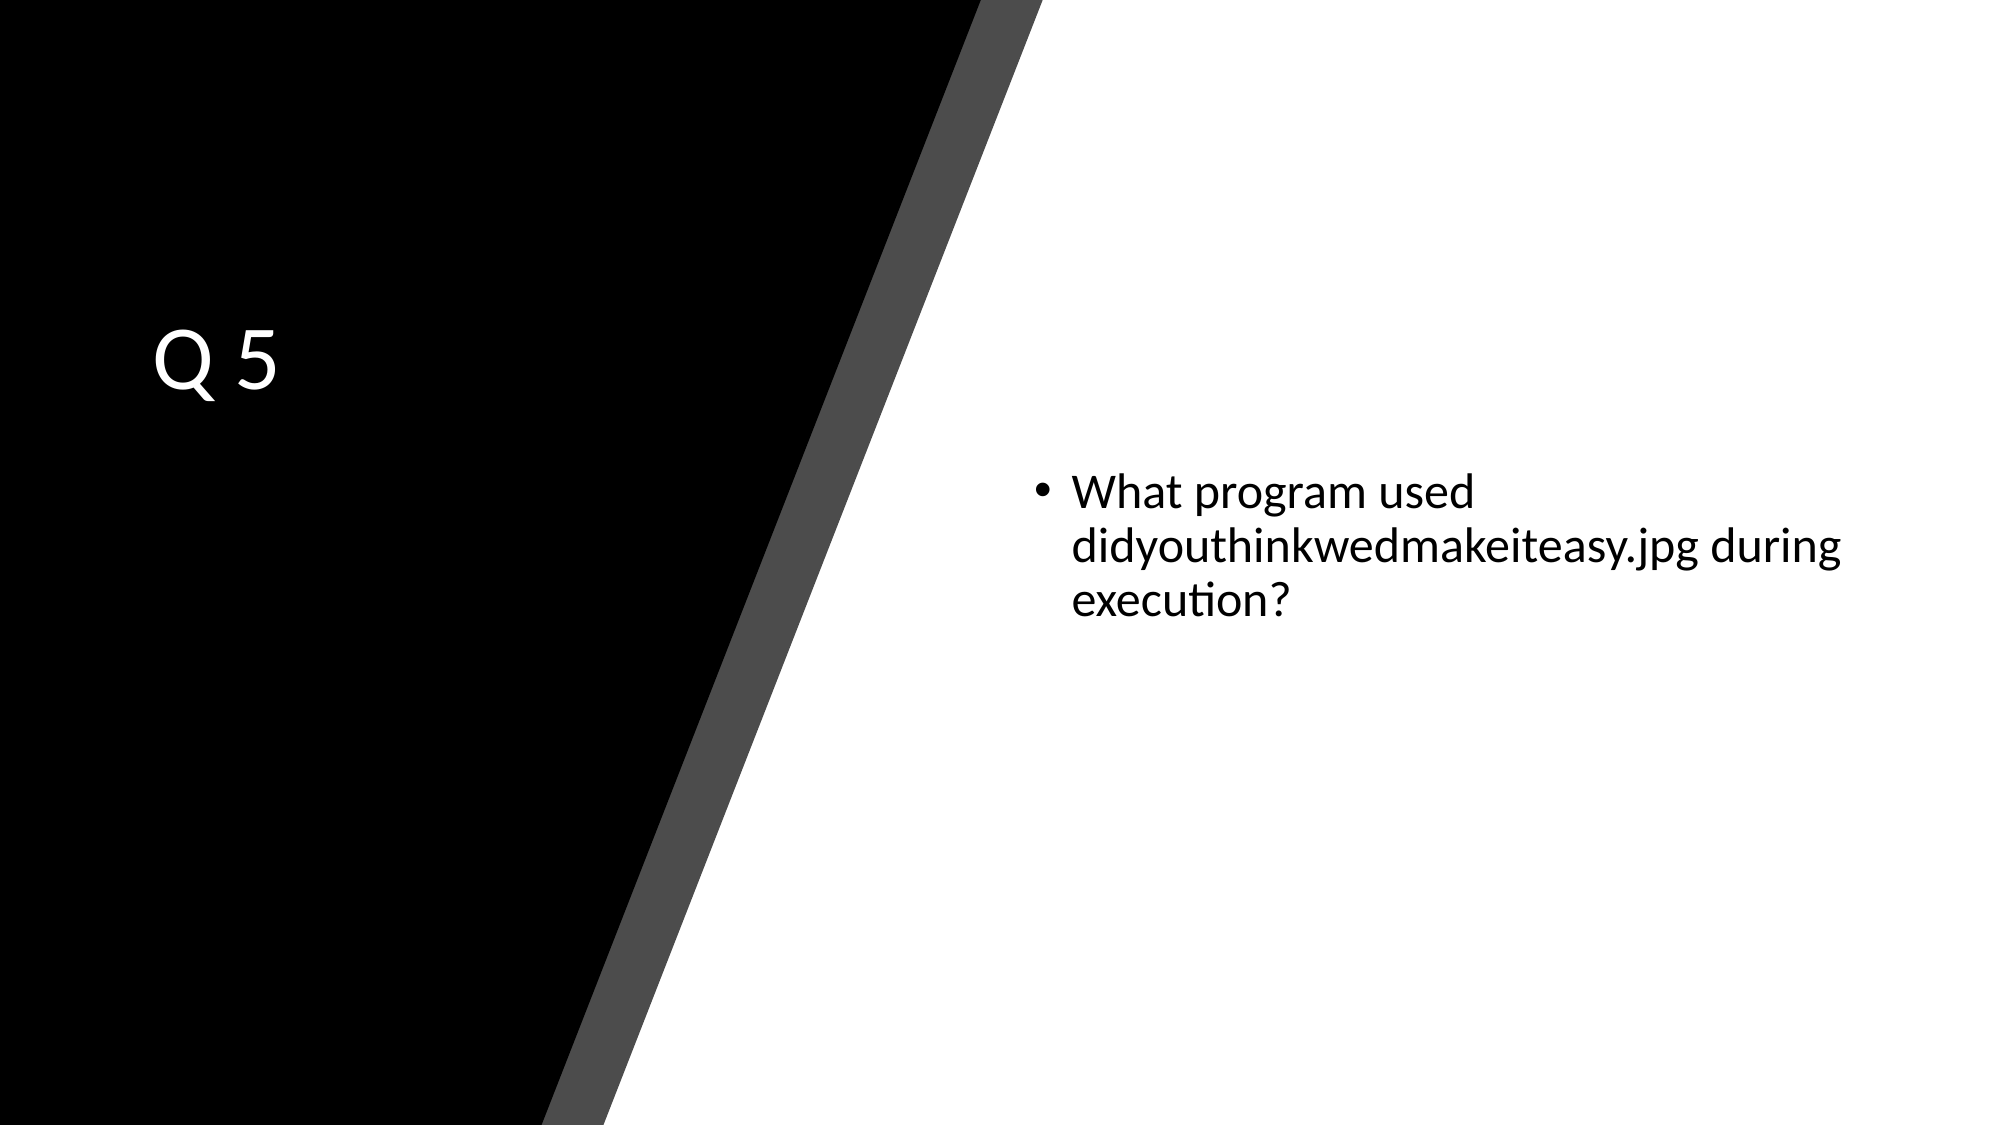

# Q 5
What program used didyouthinkwedmakeiteasy.jpg during execution?